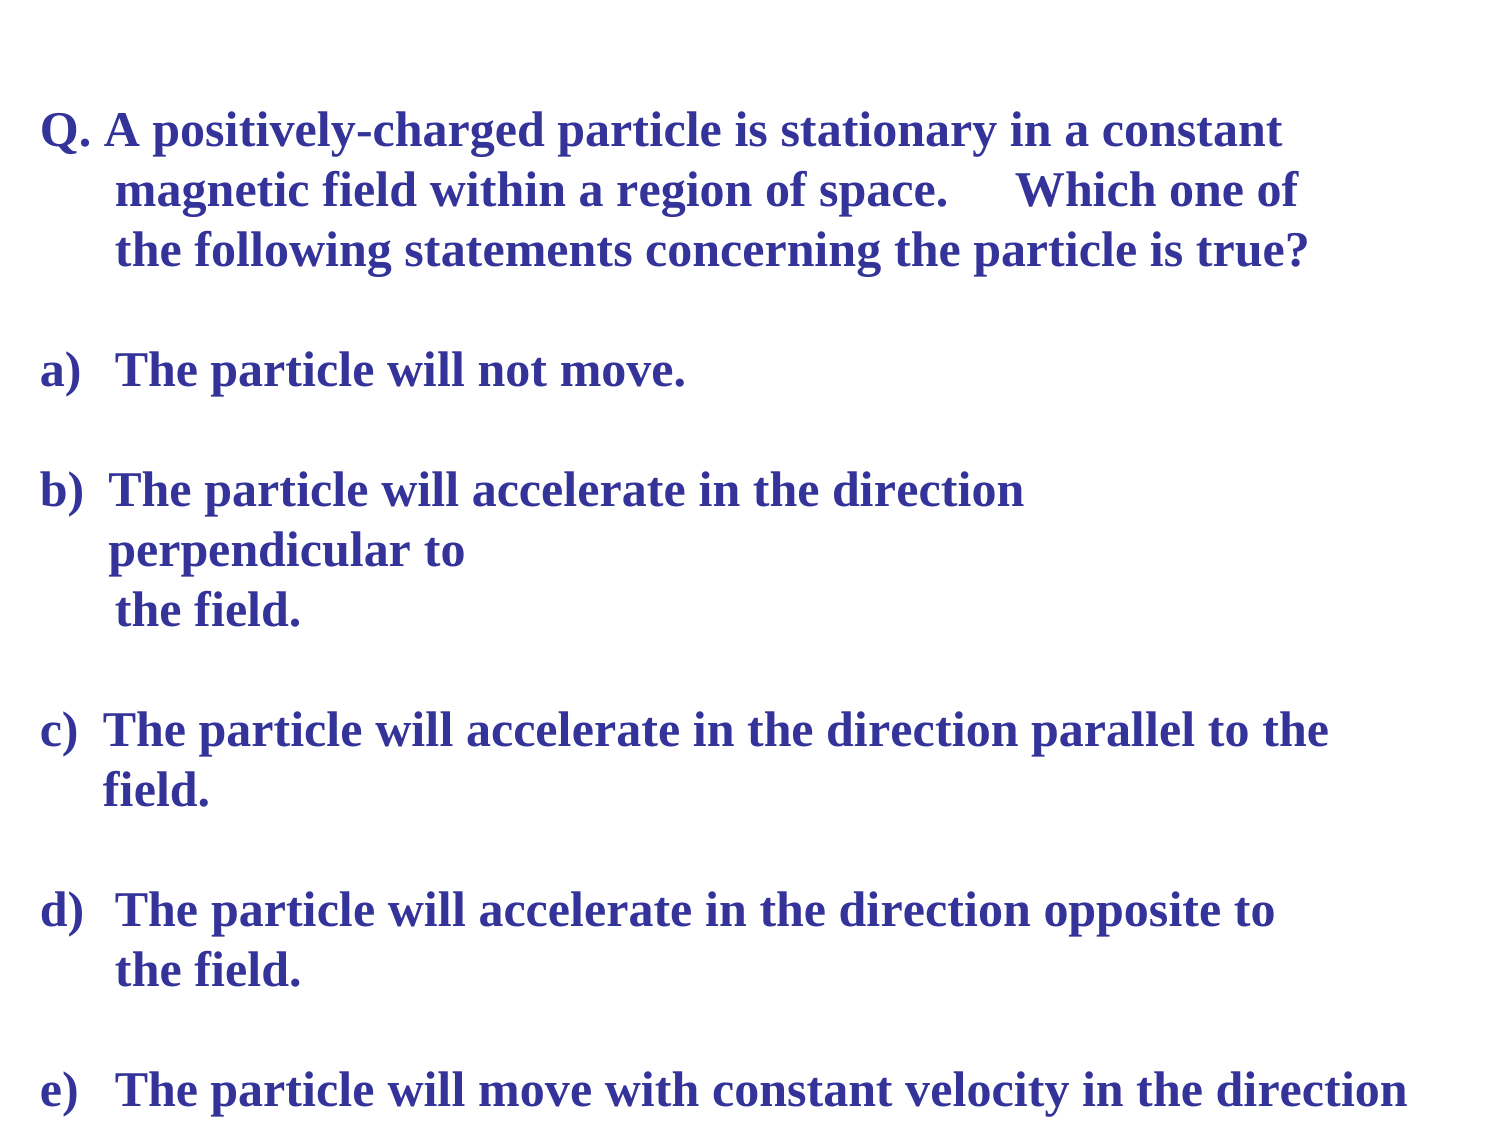

Q. A positively-charged particle is stationary in a constant magnetic field within a region of space.	Which one of the following statements concerning the particle is true?

The particle will not move.

The particle will accelerate in the direction perpendicular to
the field.

The particle will accelerate in the direction parallel to the field.

The particle will accelerate in the direction opposite to the field.

The particle will move with constant velocity in the direction of the field.